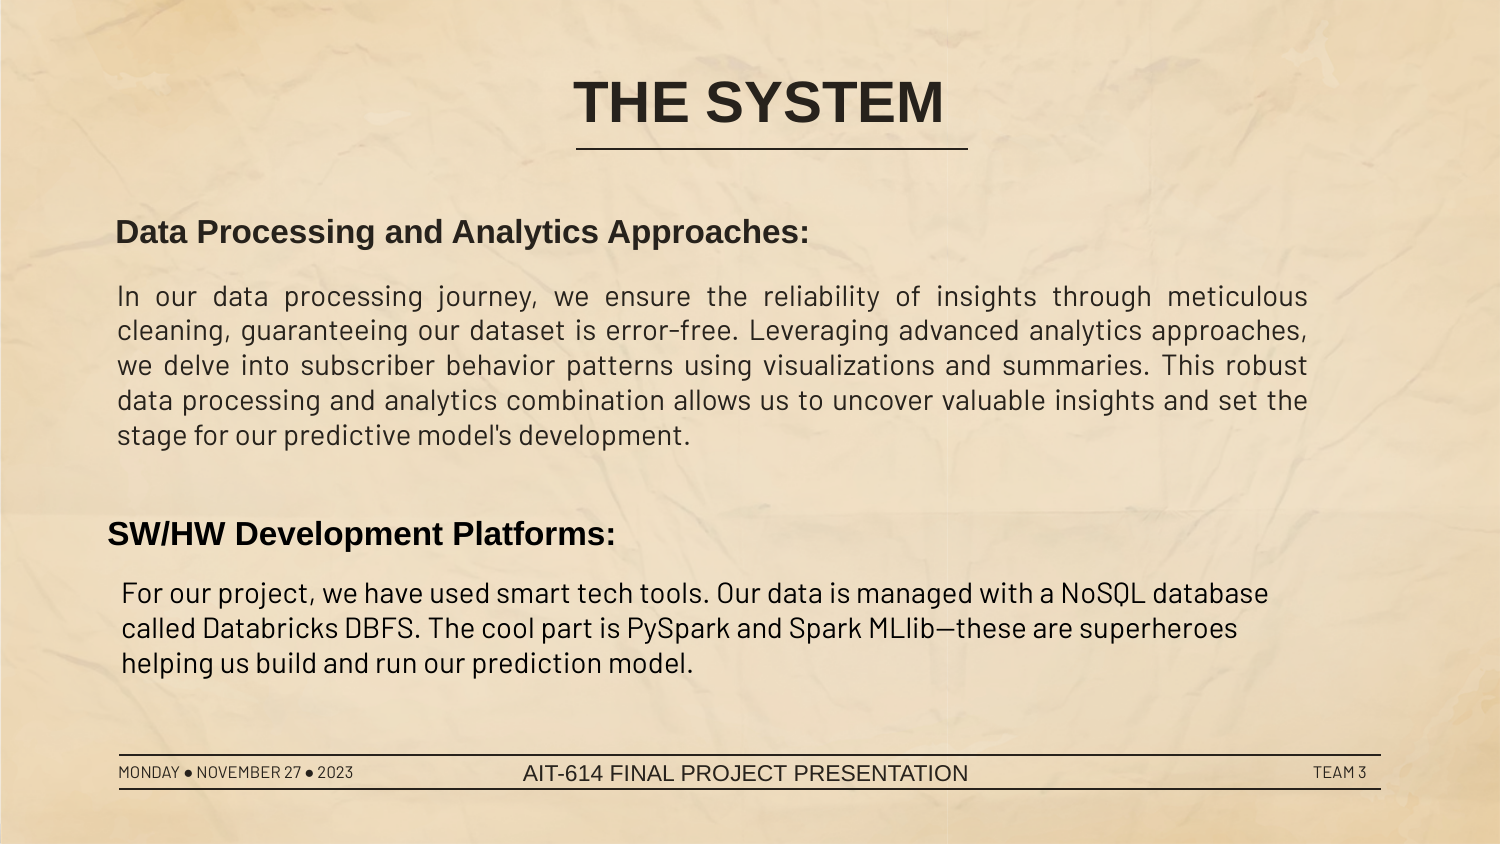

THE SYSTEM
# Data Processing and Analytics Approaches:
In our data processing journey, we ensure the reliability of insights through meticulous cleaning, guaranteeing our dataset is error-free. Leveraging advanced analytics approaches, we delve into subscriber behavior patterns using visualizations and summaries. This robust data processing and analytics combination allows us to uncover valuable insights and set the stage for our predictive model's development.
SW/HW Development Platforms:
For our project, we have used smart tech tools. Our data is managed with a NoSQL database called Databricks DBFS. The cool part is PySpark and Spark MLlib—these are superheroes helping us build and run our prediction model.
MONDAY ● NOVEMBER 27 ● 2023
AIT-614 FINAL PROJECT PRESENTATION
TEAM 3